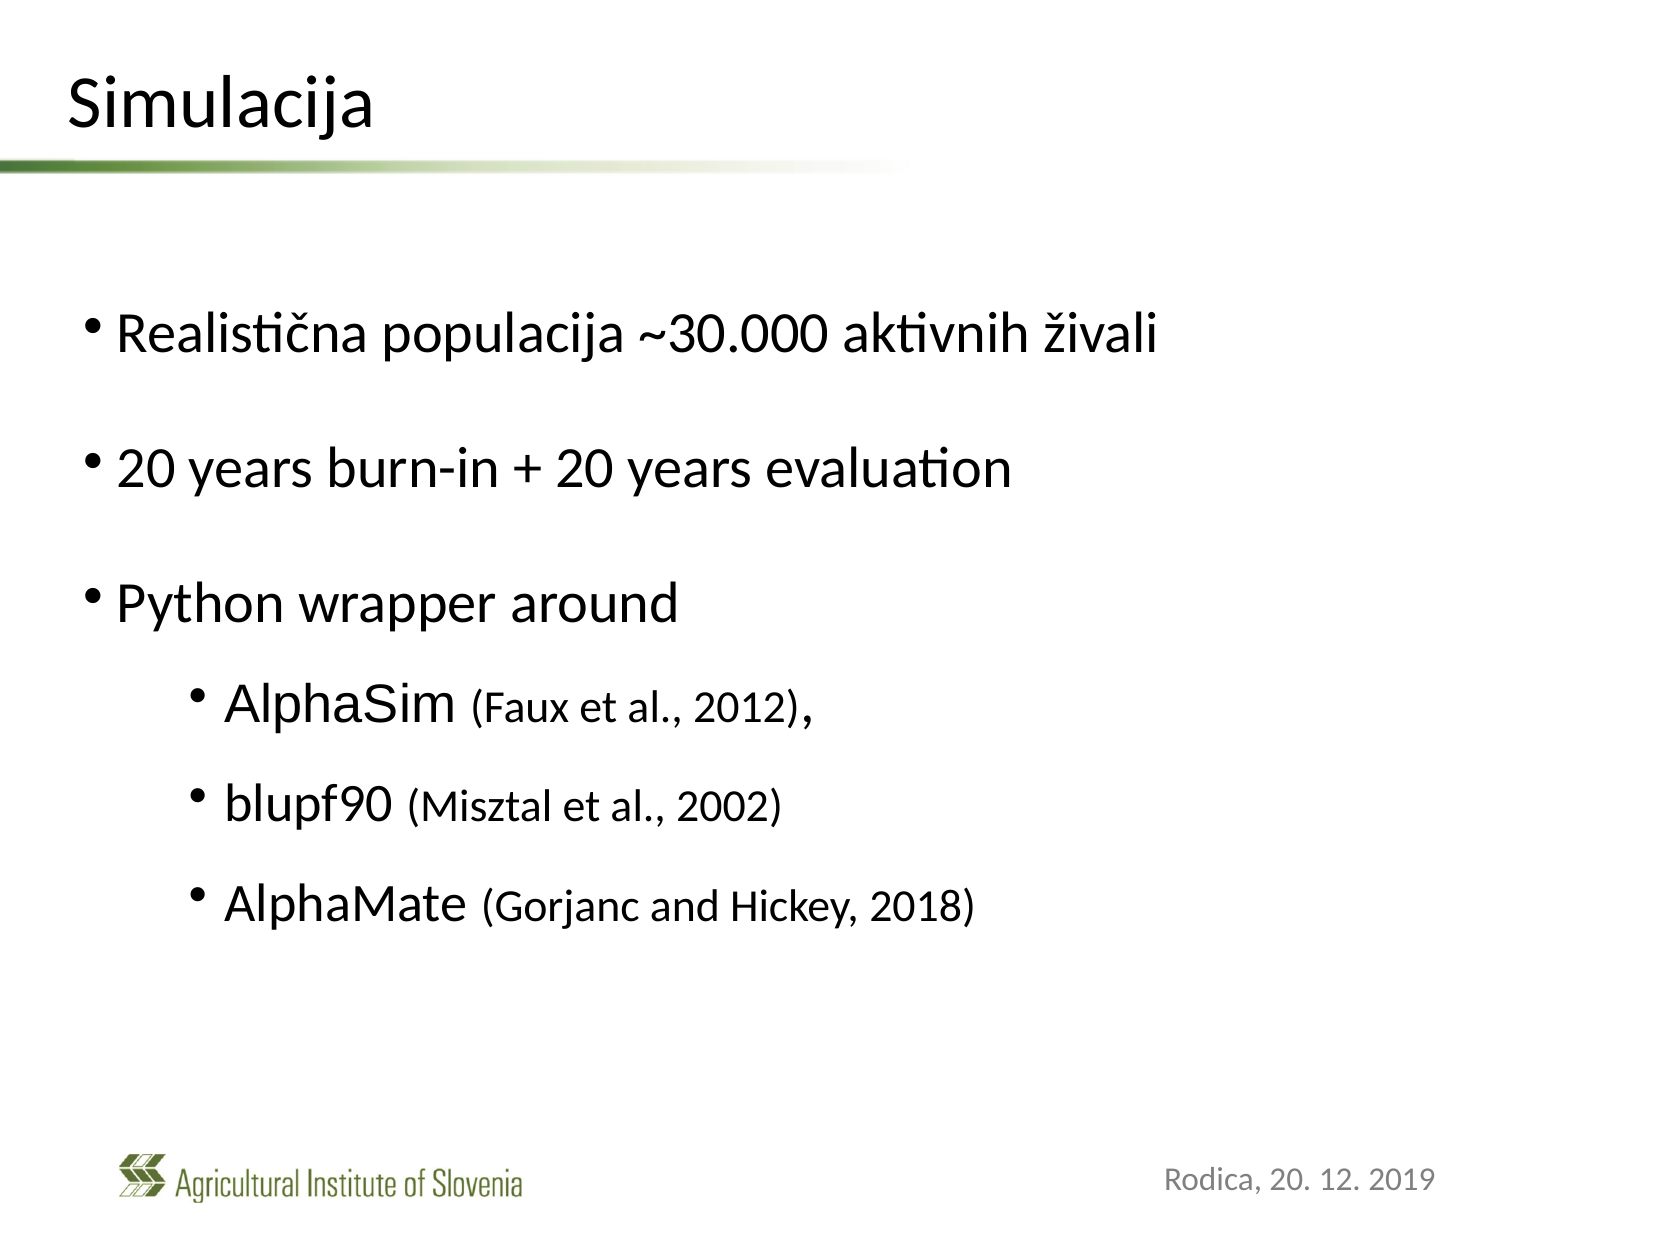

Simulacija
Realistična populacija ~30.000 aktivnih živali
20 years burn-in + 20 years evaluation
Python wrapper around
AlphaSim (Faux et al., 2012),
blupf90 (Misztal et al., 2002)
AlphaMate (Gorjanc and Hickey, 2018)